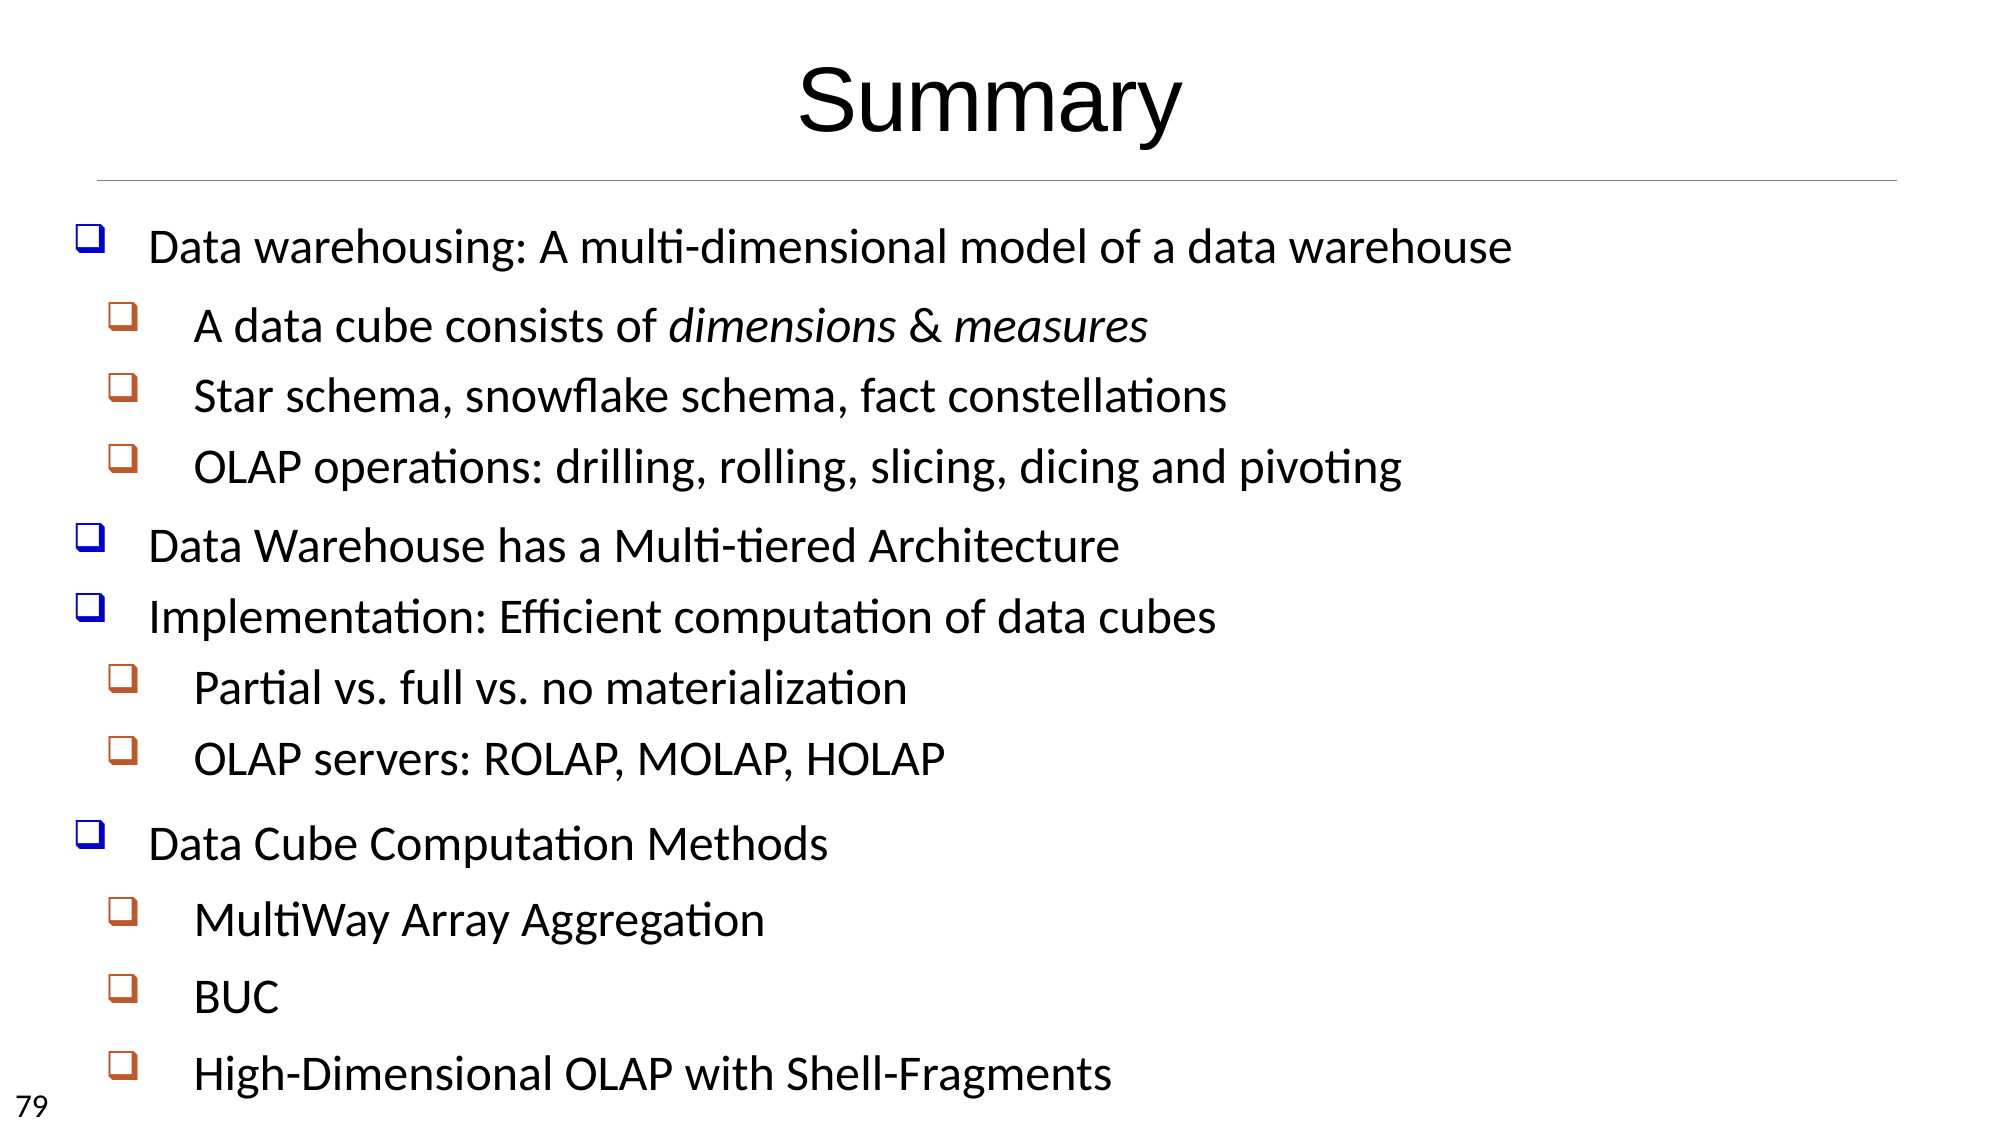

# Summary
Data warehousing: A multi-dimensional model of a data warehouse
A data cube consists of dimensions & measures
Star schema, snowflake schema, fact constellations
OLAP operations: drilling, rolling, slicing, dicing and pivoting
Data Warehouse has a Multi-tiered Architecture
Implementation: Efficient computation of data cubes
Partial vs. full vs. no materialization
OLAP servers: ROLAP, MOLAP, HOLAP
Data Cube Computation Methods
MultiWay Array Aggregation
BUC
High-Dimensional OLAP with Shell-Fragments